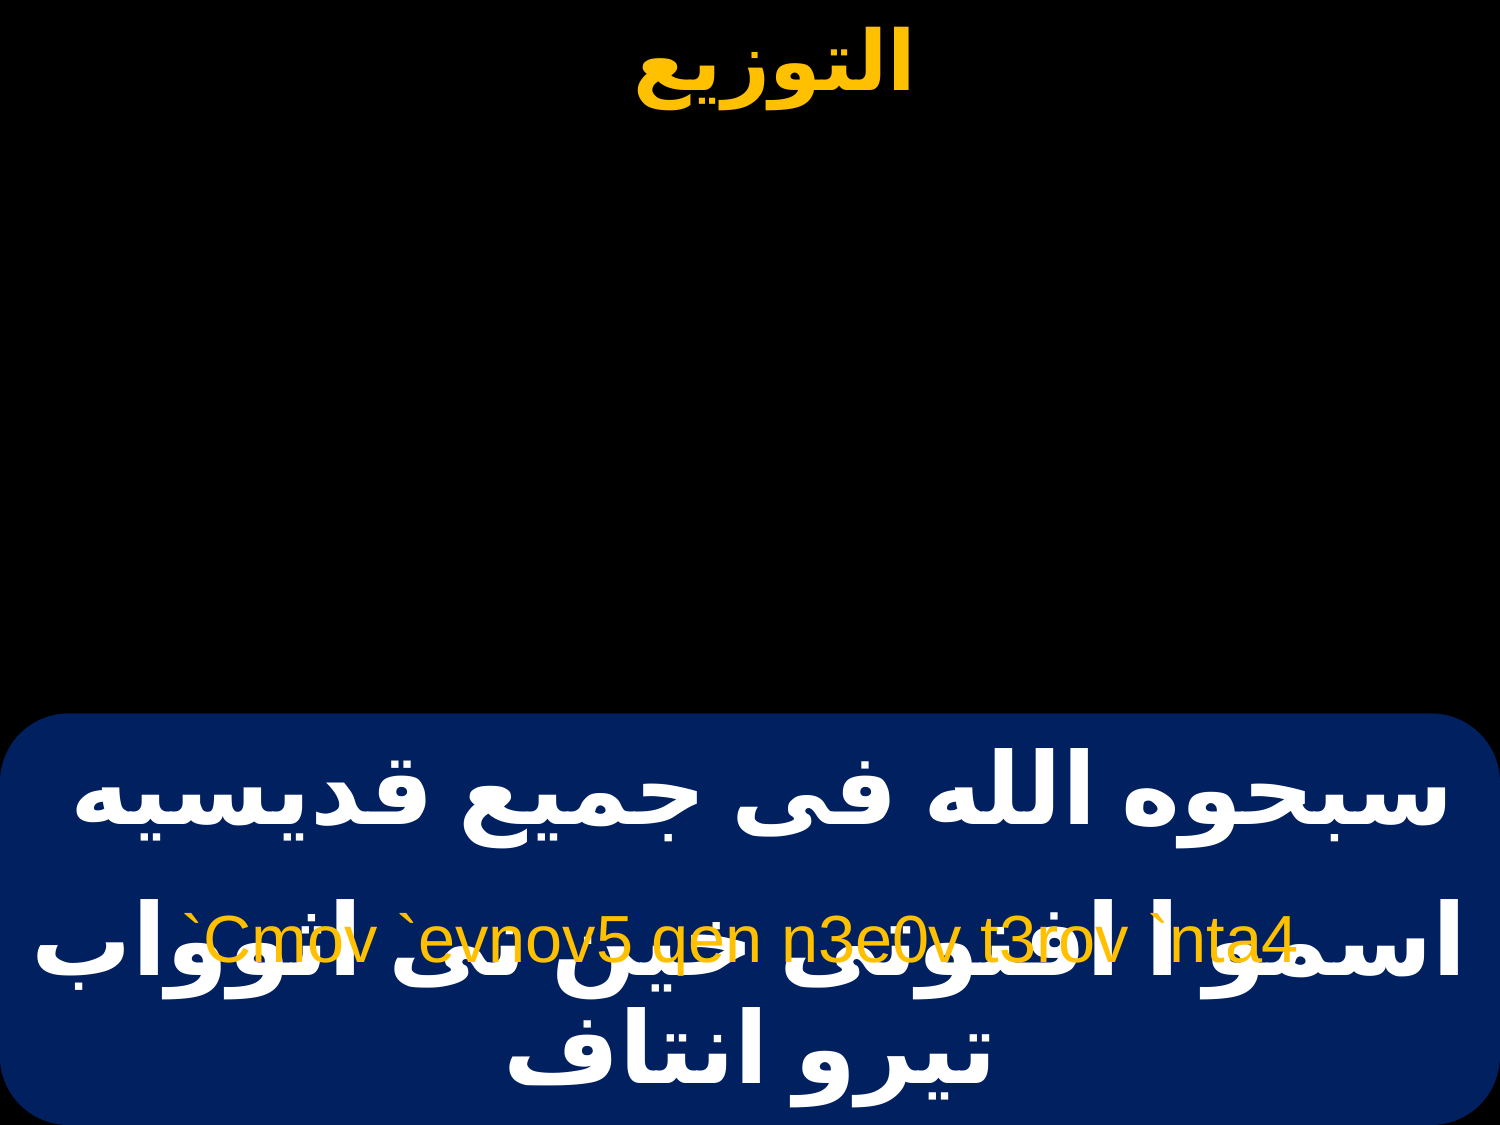

# سبحوه الله فى جميع قديسيه
`Cmov `evnov5 qen n3e0v t3rov `nta4
اسمو ا افنوتى خين نى اثوواب تيرو انتاف